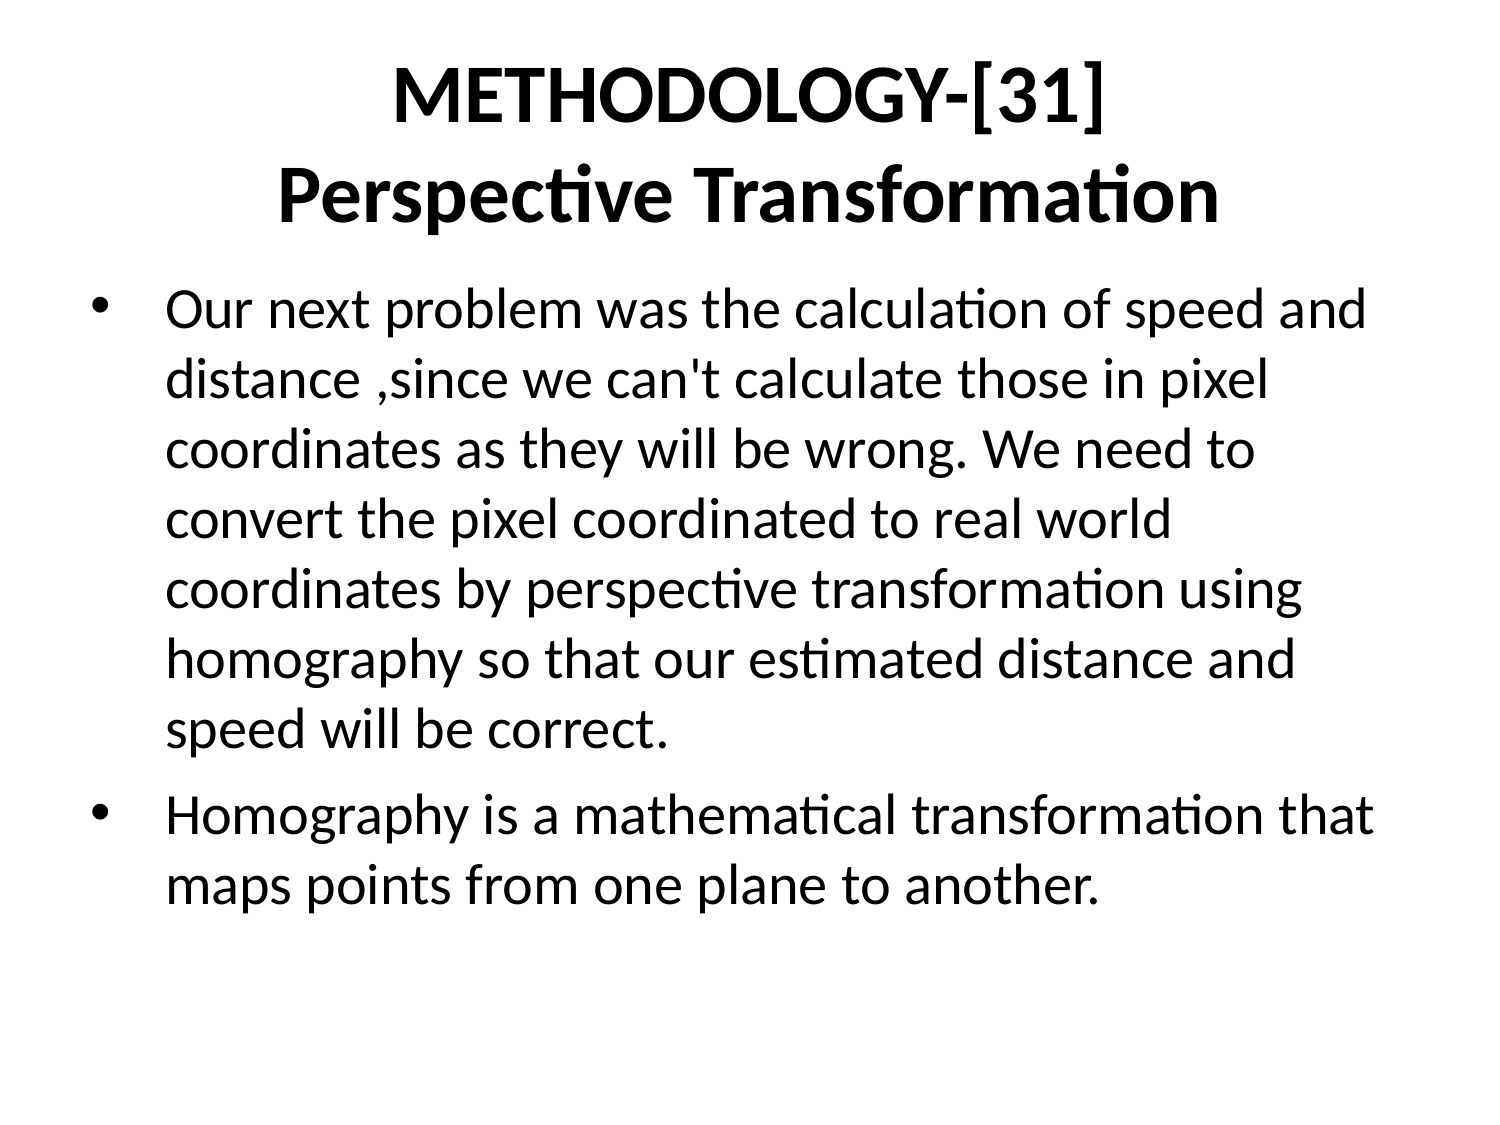

# METHODOLOGY-[31] Perspective Transformation
Our next problem was the calculation of speed and distance ,since we can't calculate those in pixel coordinates as they will be wrong. We need to convert the pixel coordinated to real world coordinates by perspective transformation using homography so that our estimated distance and speed will be correct.
Homography is a mathematical transformation that maps points from one plane to another.